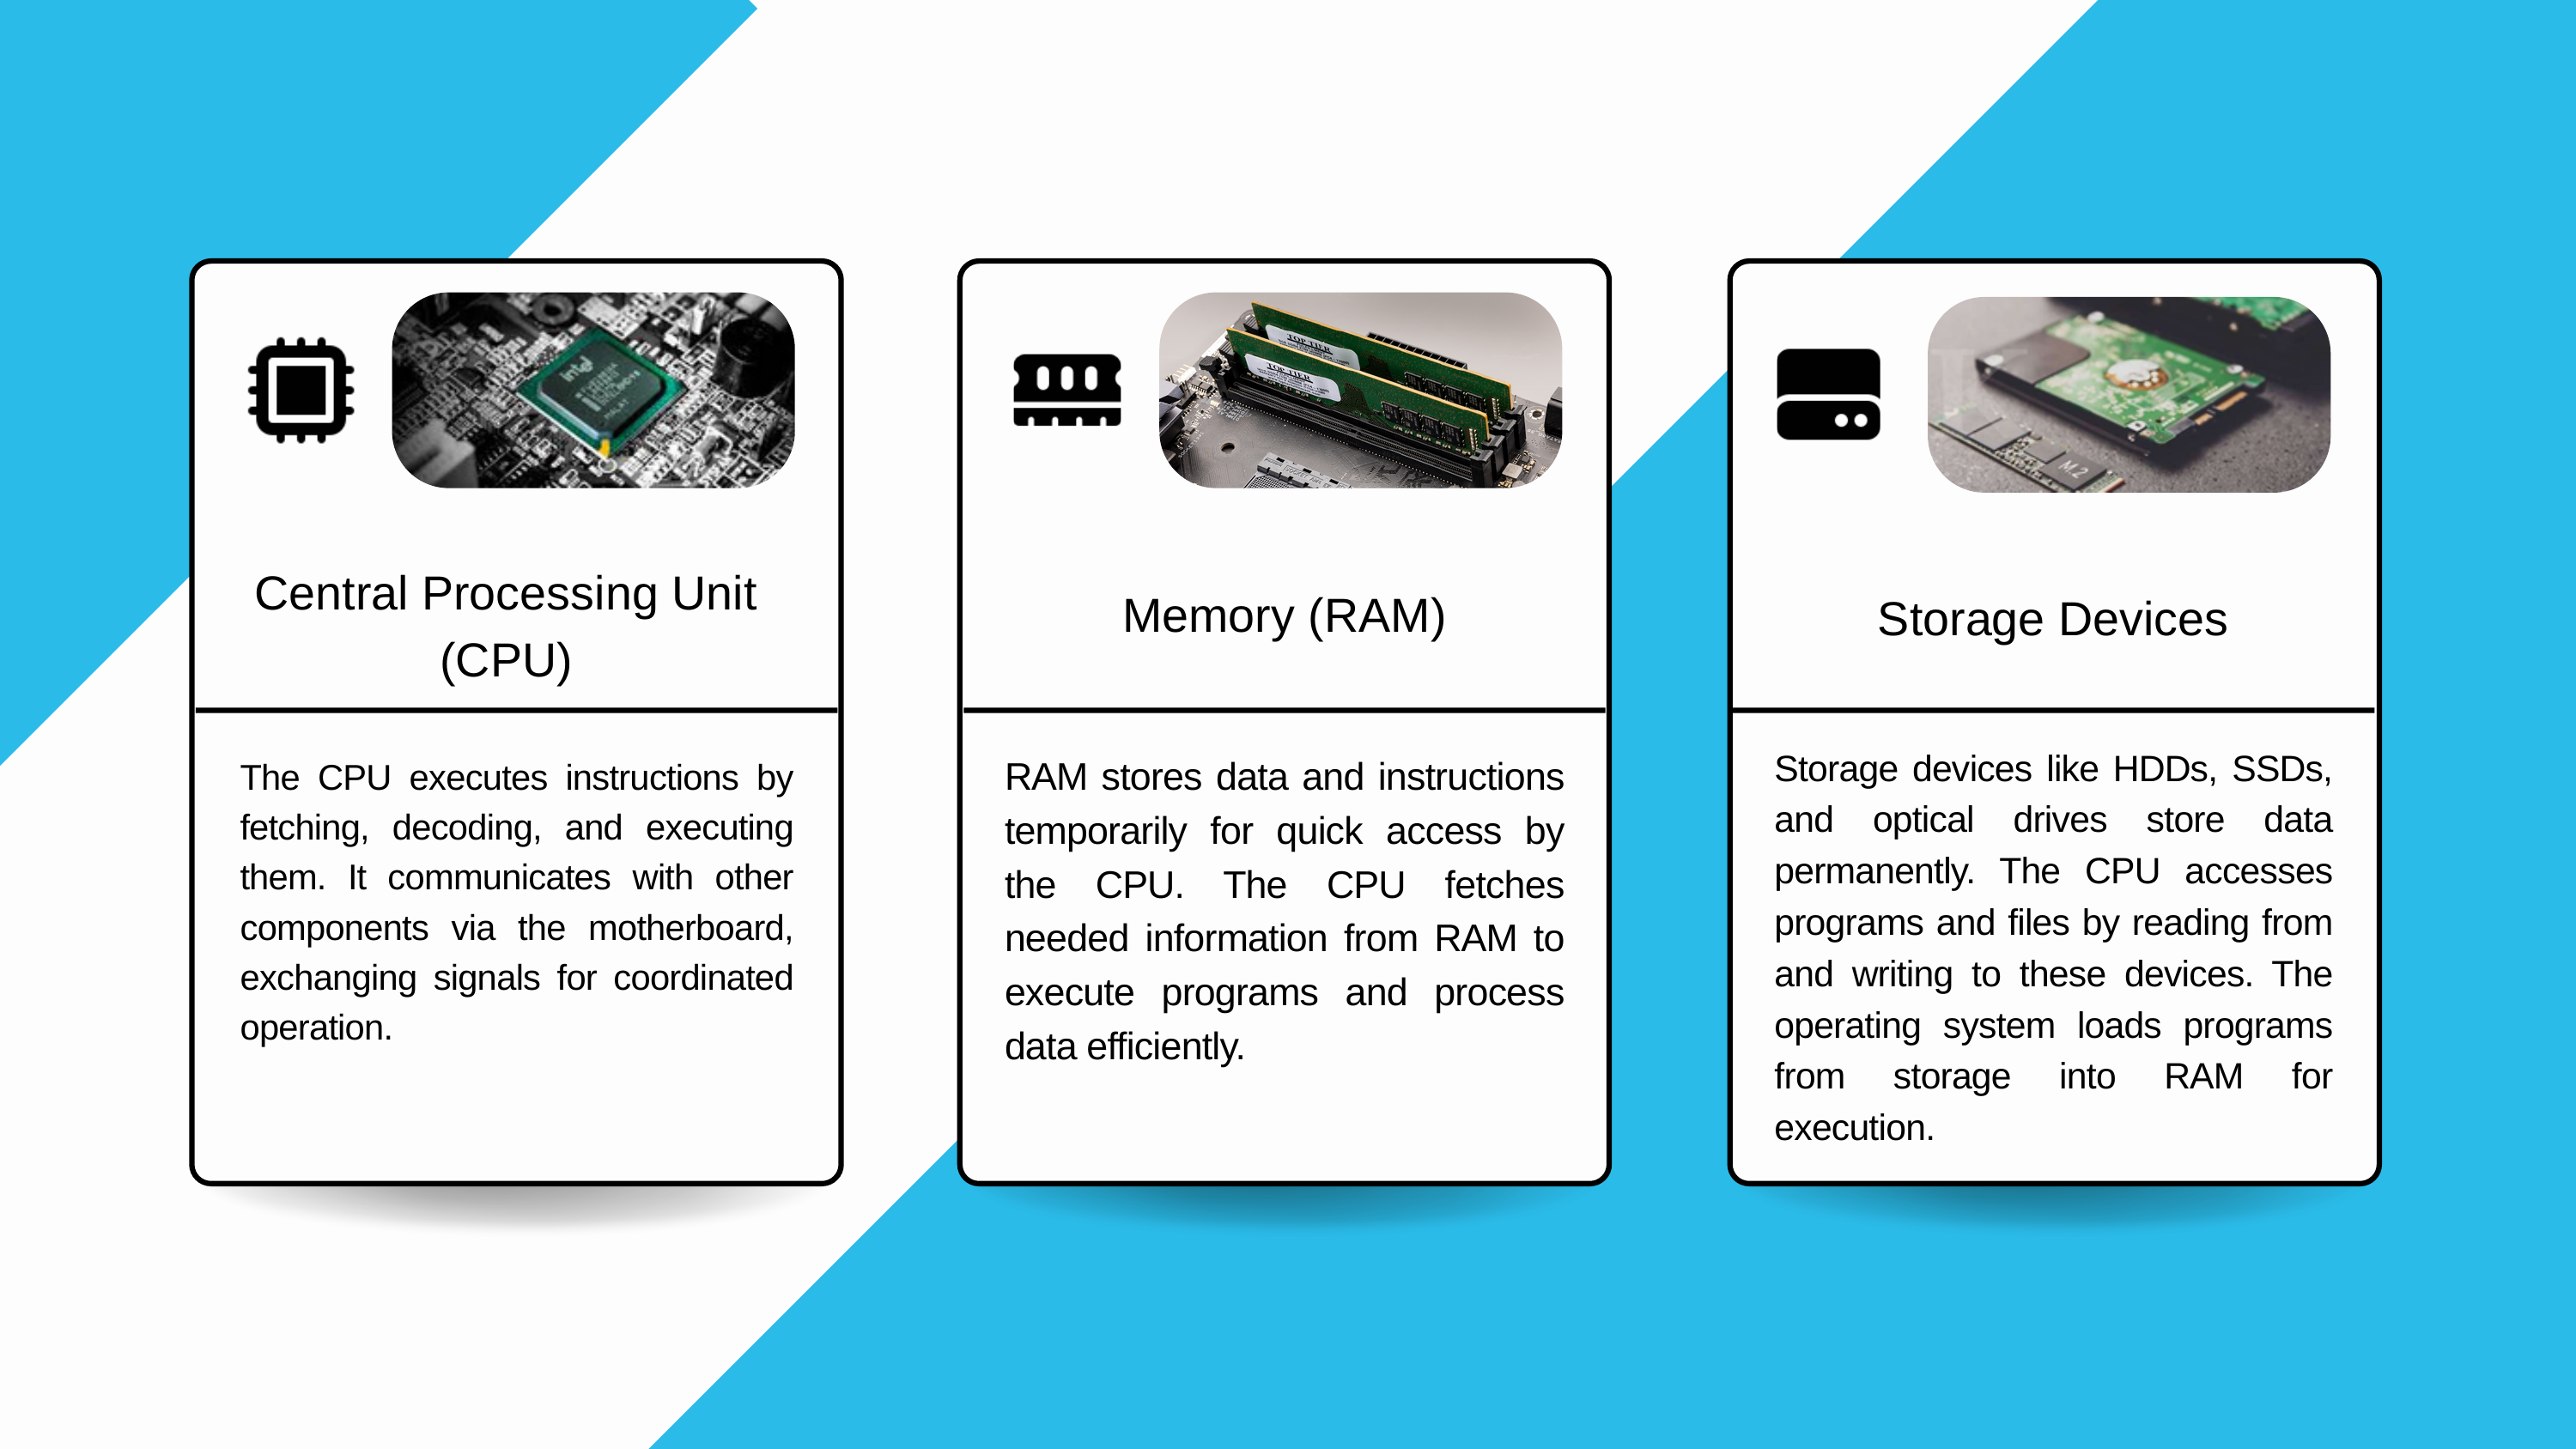

Central Processing Unit (CPU)
Memory (RAM)
Storage Devices

Storage devices like HDDs, SSDs, and optical drives store data permanently. The CPU accesses programs and files by reading from and writing to these devices. The operating system loads programs from storage into RAM for execution.
RAM stores data and instructions temporarily for quick access by the CPU. The CPU fetches needed information from RAM to execute programs and process data efficiently.
The CPU executes instructions by fetching, decoding, and executing them. It communicates with other components via the motherboard, exchanging signals for coordinated operation.